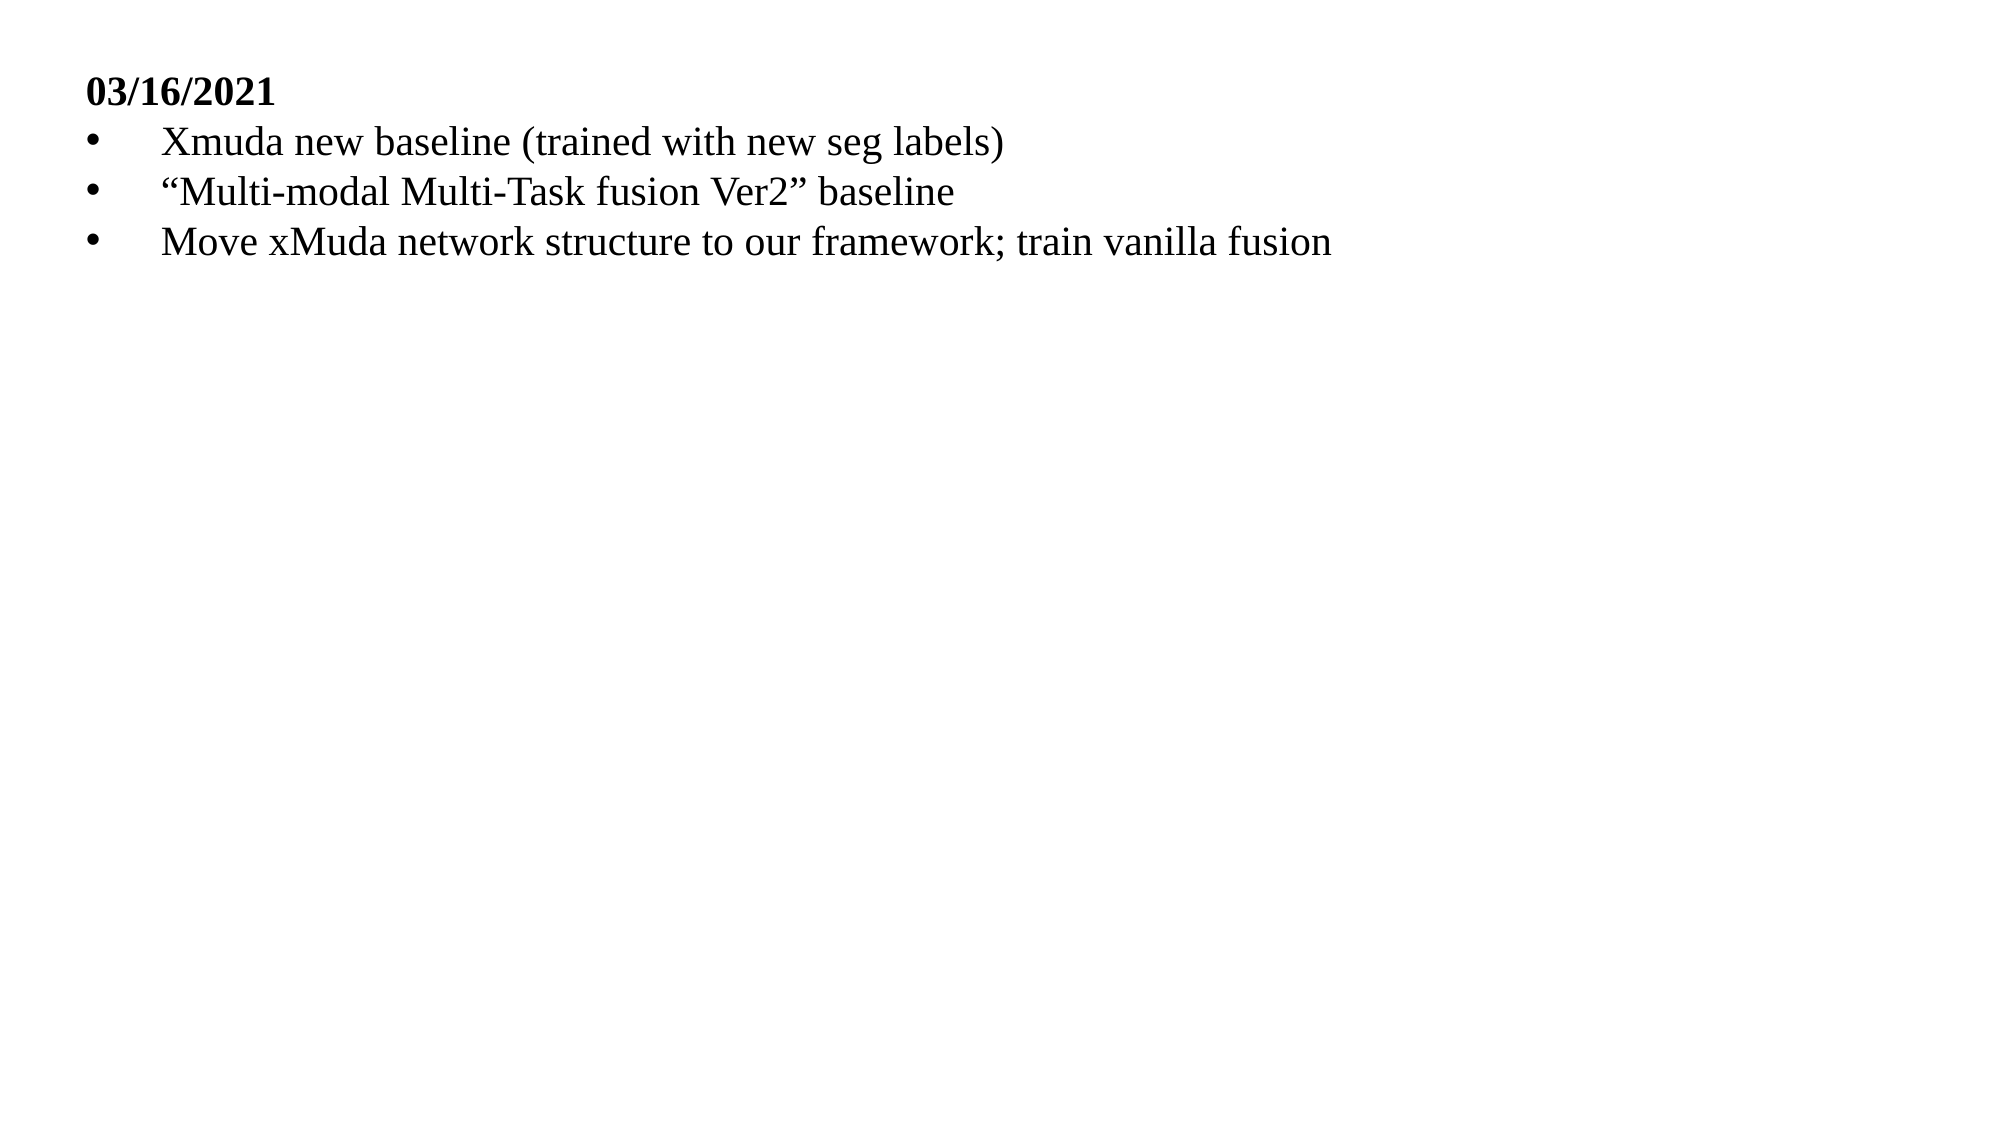

03/16/2021
Xmuda new baseline (trained with new seg labels)
“Multi-modal Multi-Task fusion Ver2” baseline
Move xMuda network structure to our framework; train vanilla fusion